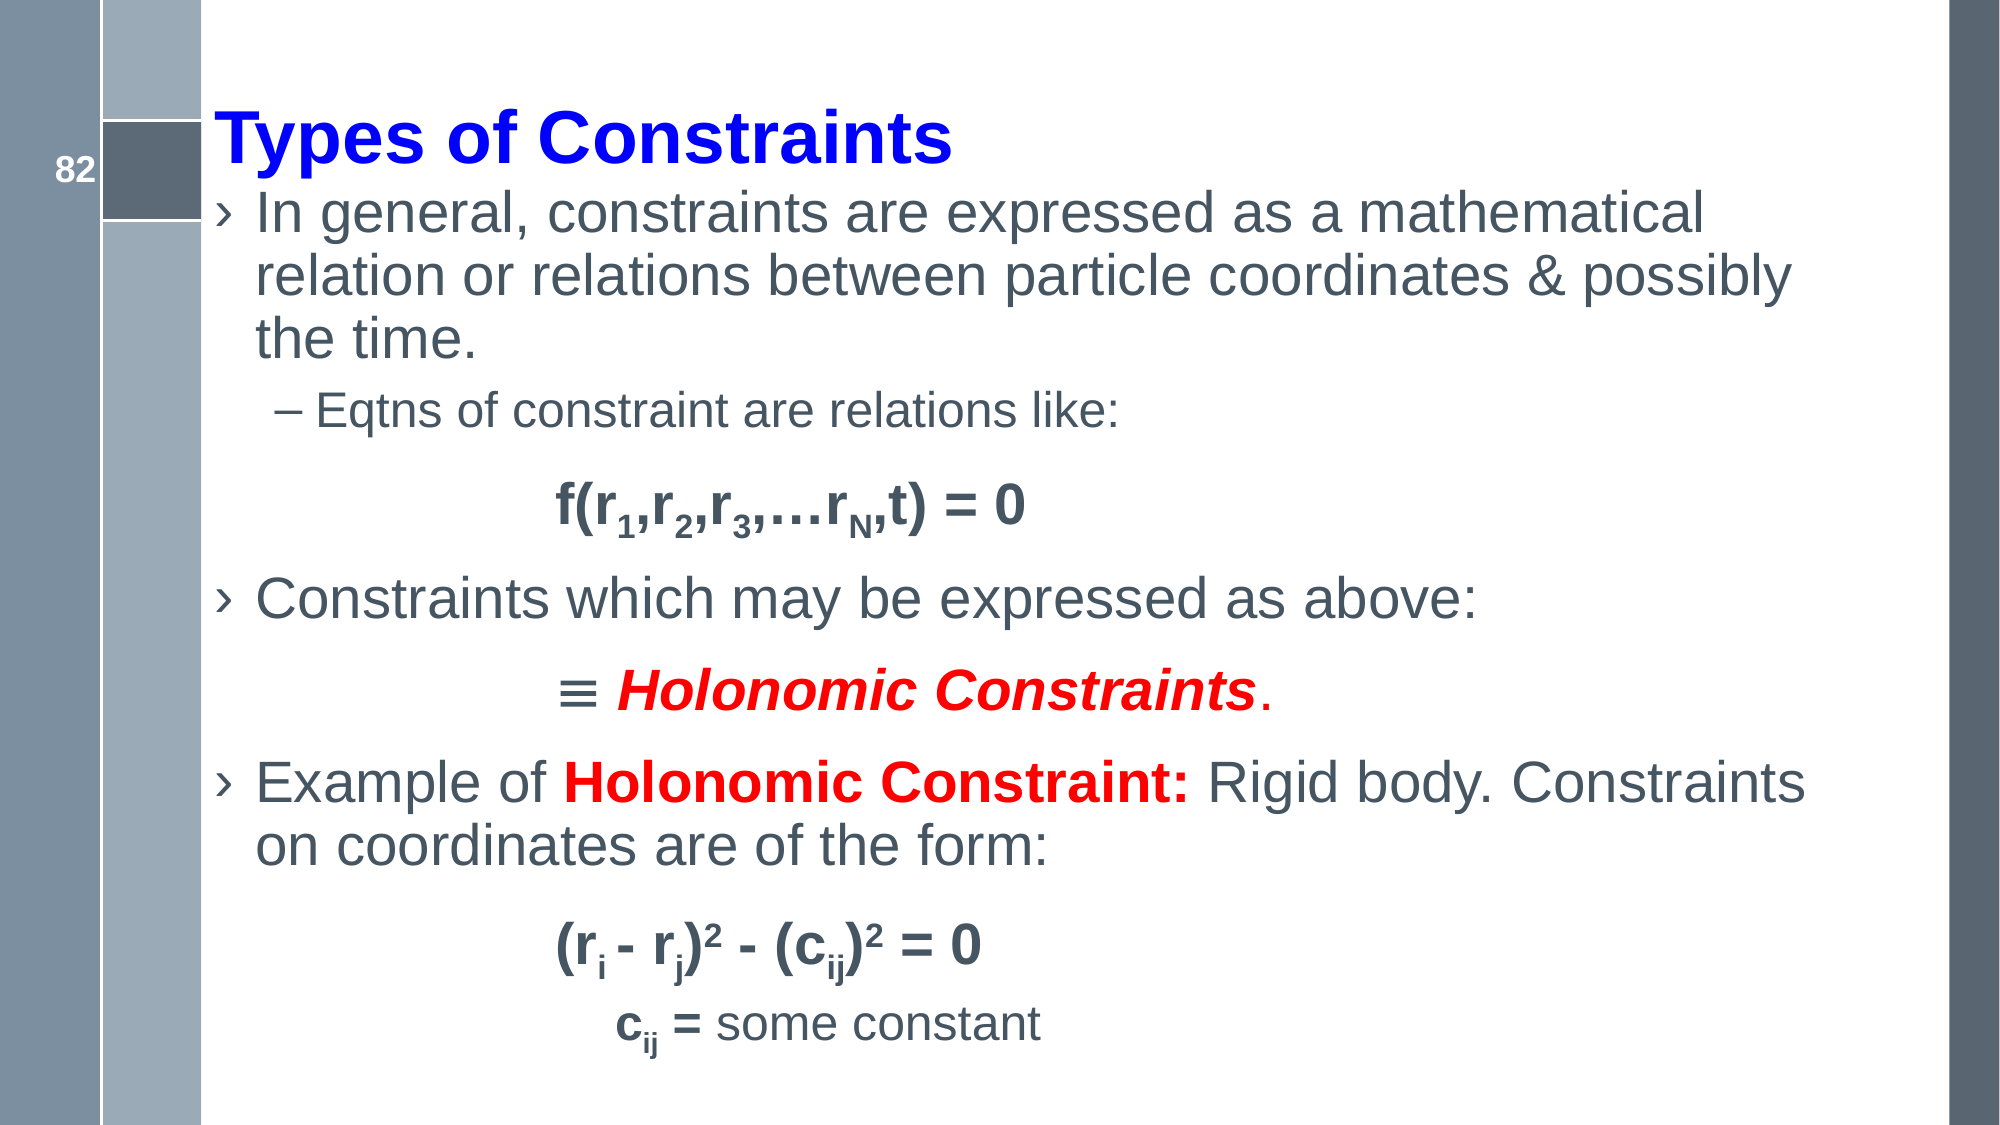

# Types of Constraints
In general, constraints are expressed as a mathematical relation or relations between particle coordinates & possibly the time.
Eqtns of constraint are relations like:
			f(r1,r2,r3,…rN,t) = 0
Constraints which may be expressed as above:
			≡ Holonomic Constraints.
Example of Holonomic Constraint: Rigid body. Constraints on coordinates are of the form:
			(ri - rj)2 - (cij)2 = 0
			cij = some constant